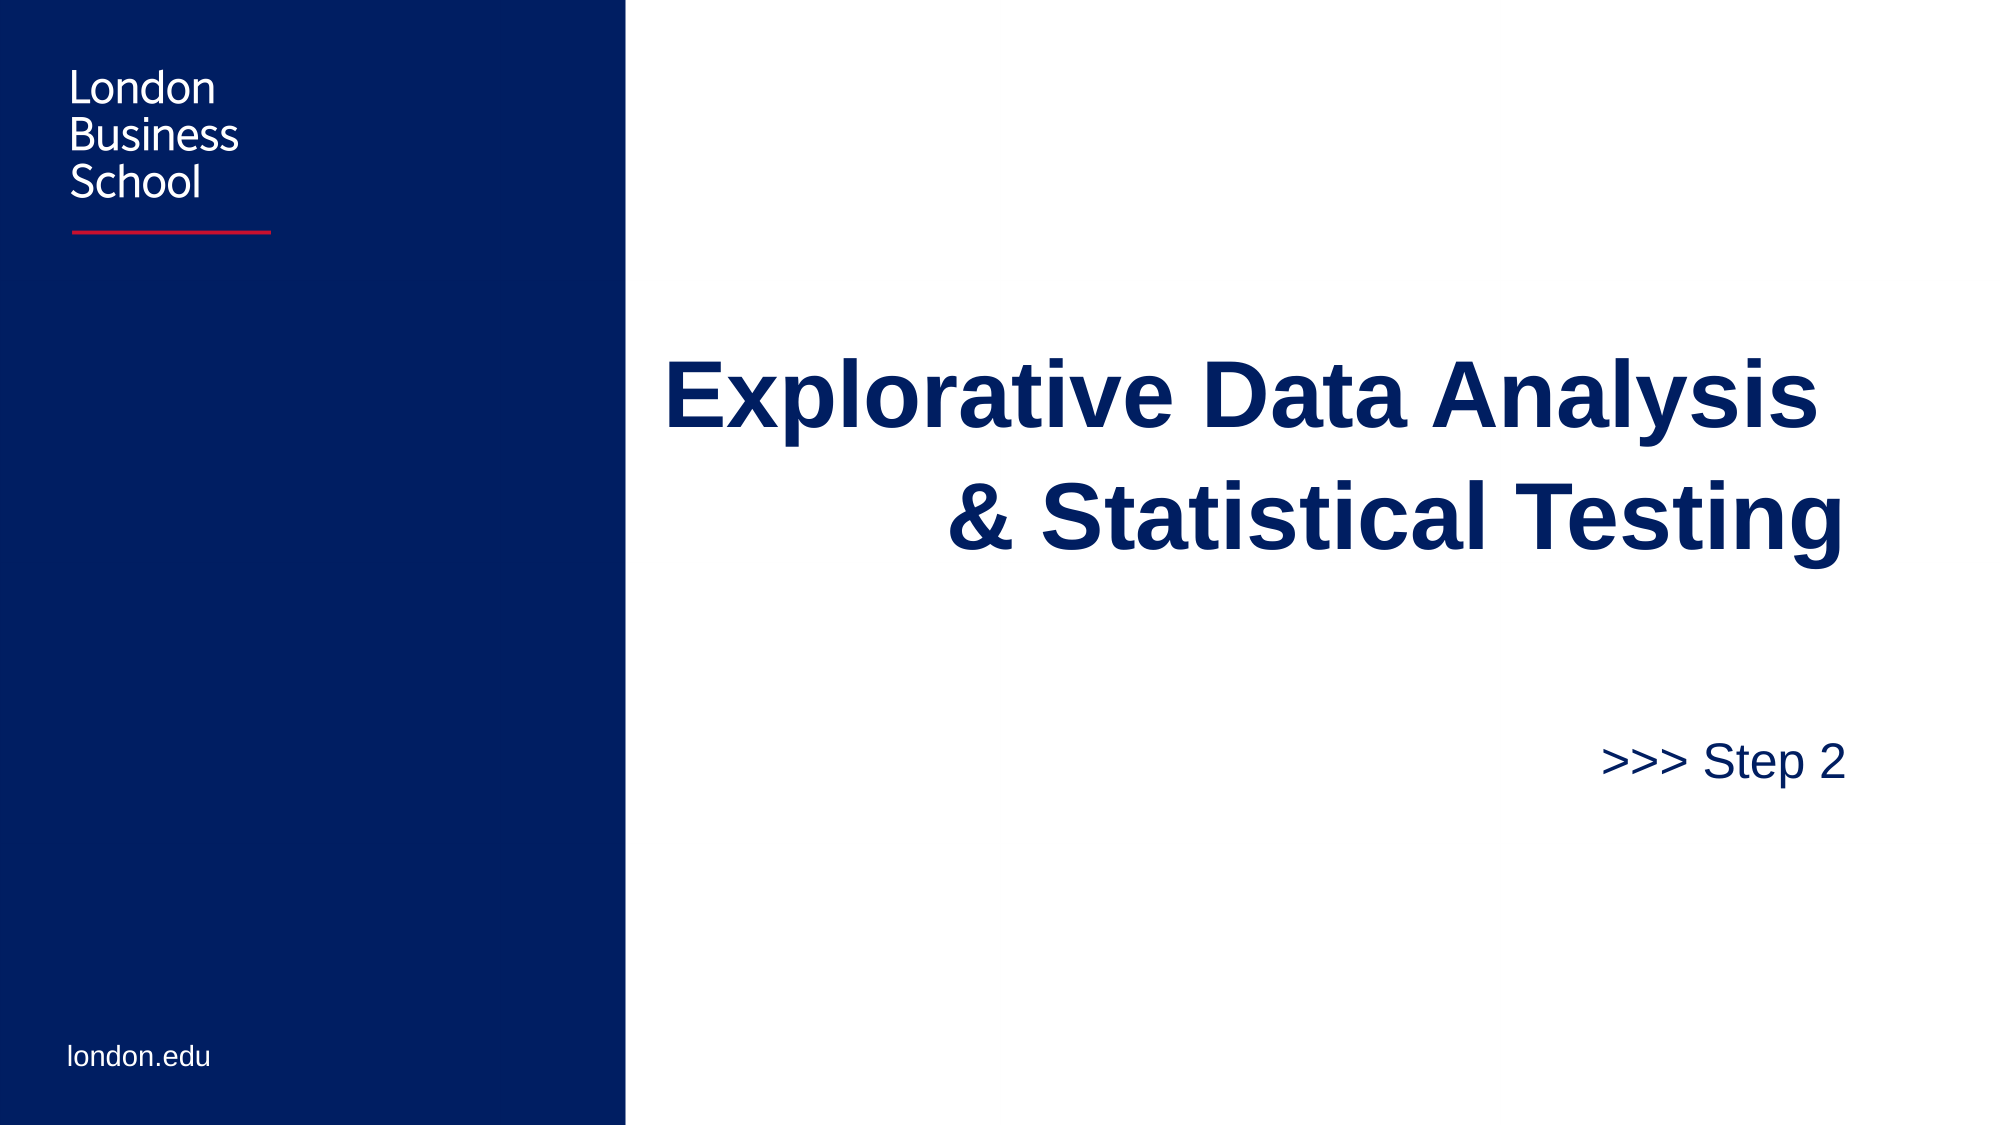

Explorative Data Analysis
& Statistical Testing
>>> Step 2